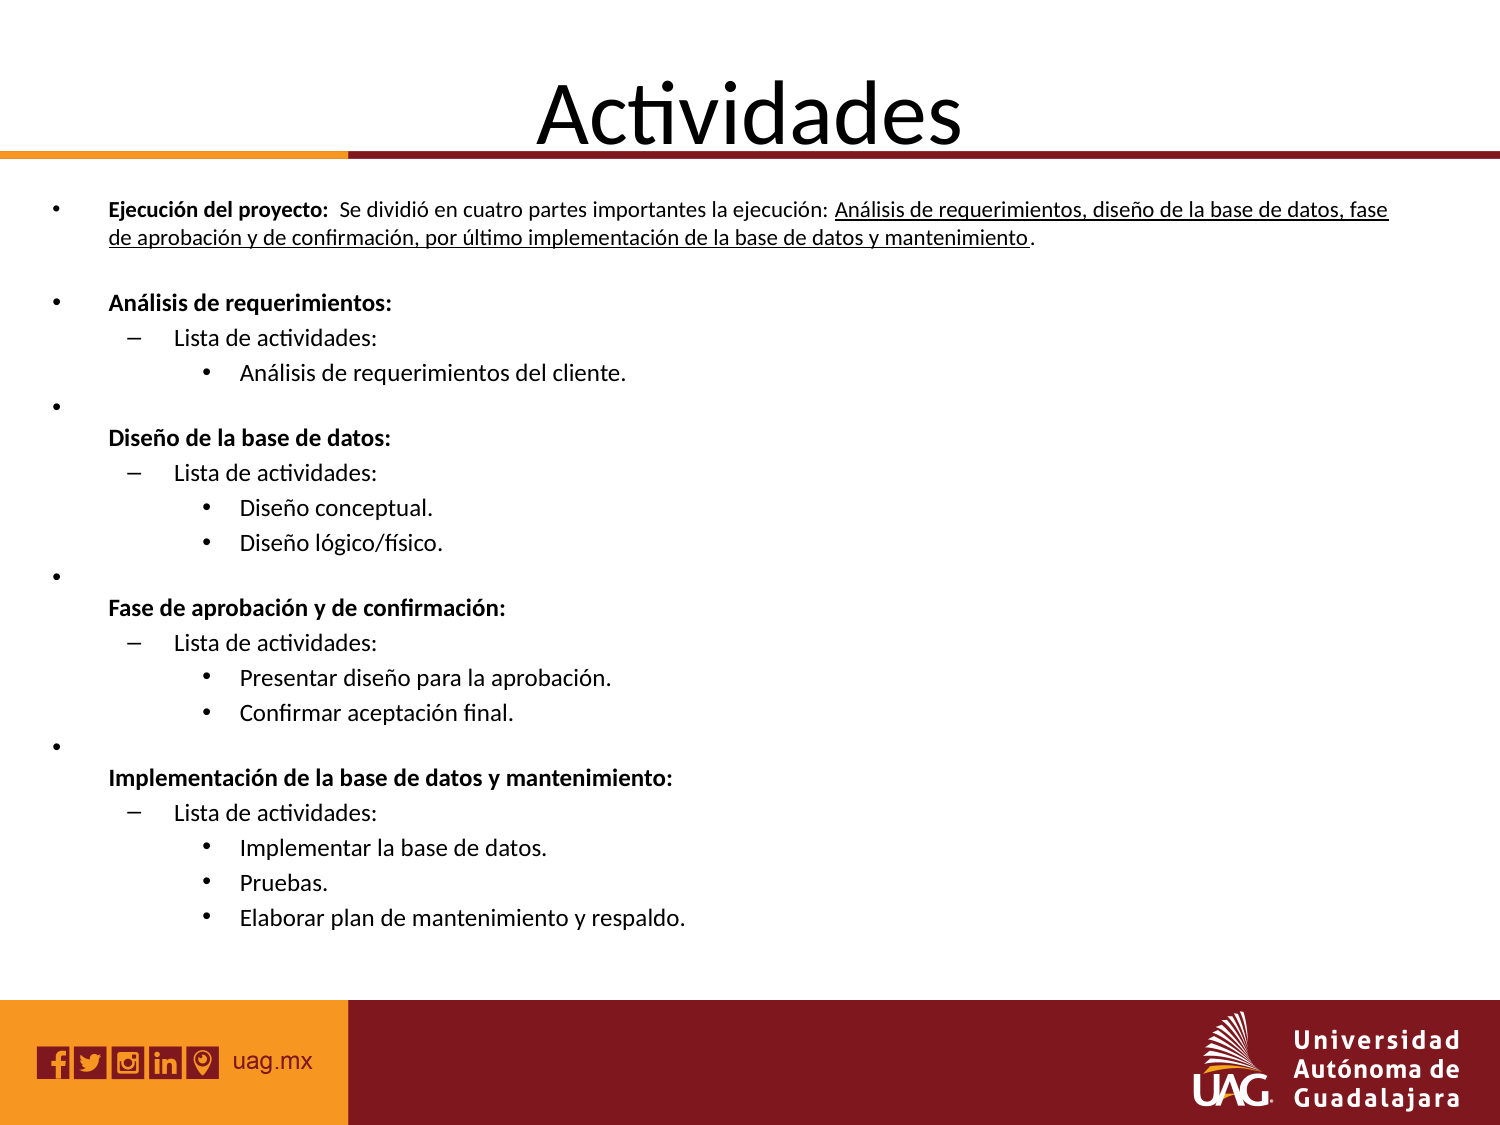

# Actividades
Ejecución del proyecto:  Se dividió en cuatro partes importantes la ejecución: Análisis de requerimientos, diseño de la base de datos, fase de aprobación y de confirmación, por último implementación de la base de datos y mantenimiento.

Análisis de requerimientos:
Lista de actividades:
Análisis de requerimientos del cliente.
Diseño de la base de datos:
Lista de actividades:
Diseño conceptual.
Diseño lógico/físico.
Fase de aprobación y de confirmación:
Lista de actividades:
Presentar diseño para la aprobación.
Confirmar aceptación final.
Implementación de la base de datos y mantenimiento:
Lista de actividades:
Implementar la base de datos.
Pruebas.
Elaborar plan de mantenimiento y respaldo.